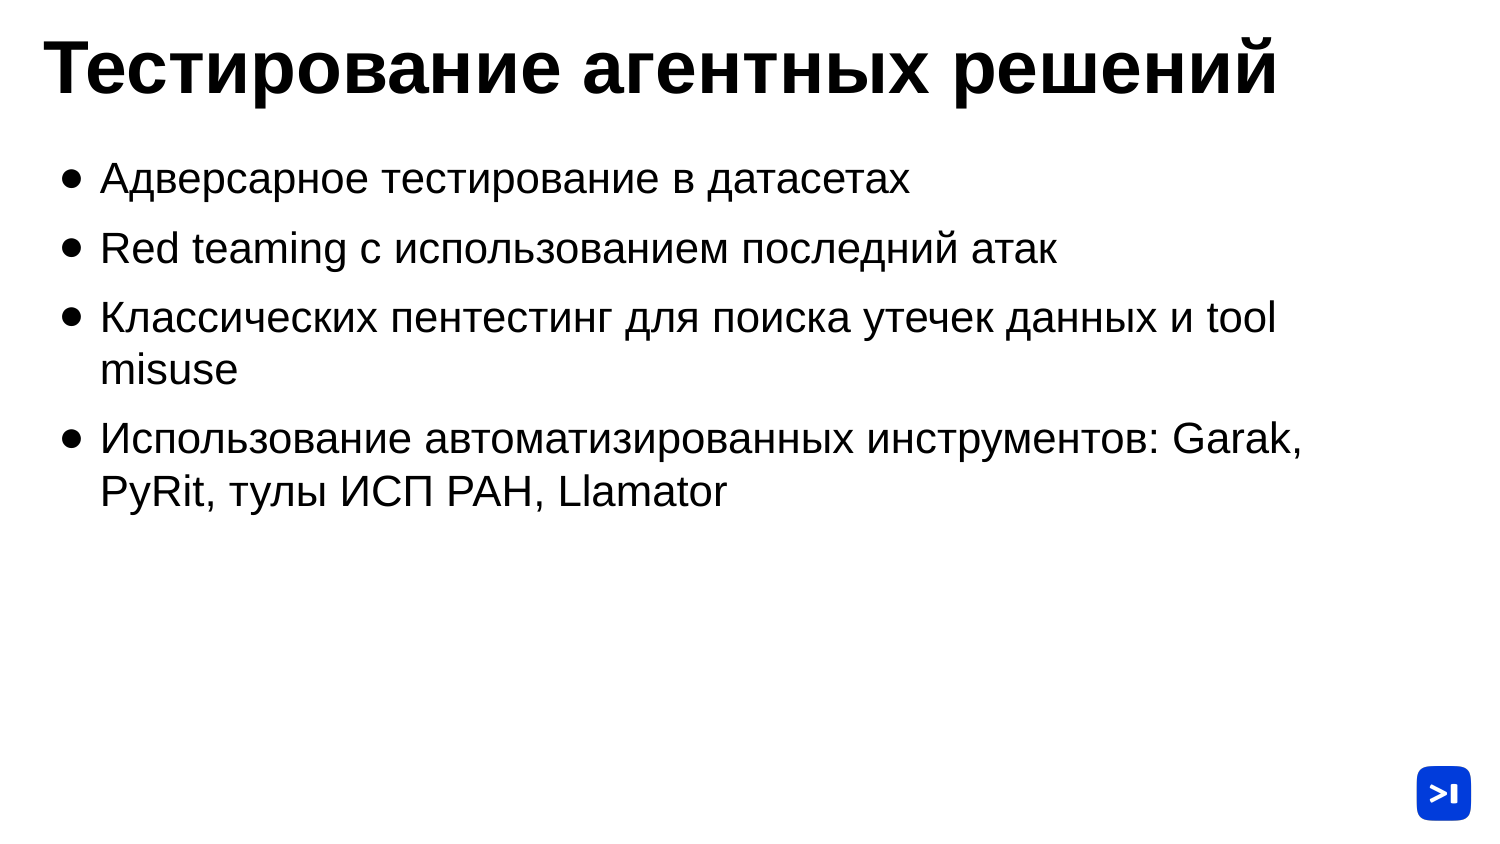

# Тестирование агентных решений
Адверсарное тестирование в датасетах
Red teaming с использованием последний атак
Классических пентестинг для поиска утечек данных и tool misuse
Использование автоматизированных инструментов: Garak, PyRit, тулы ИСП РАН, Llamator